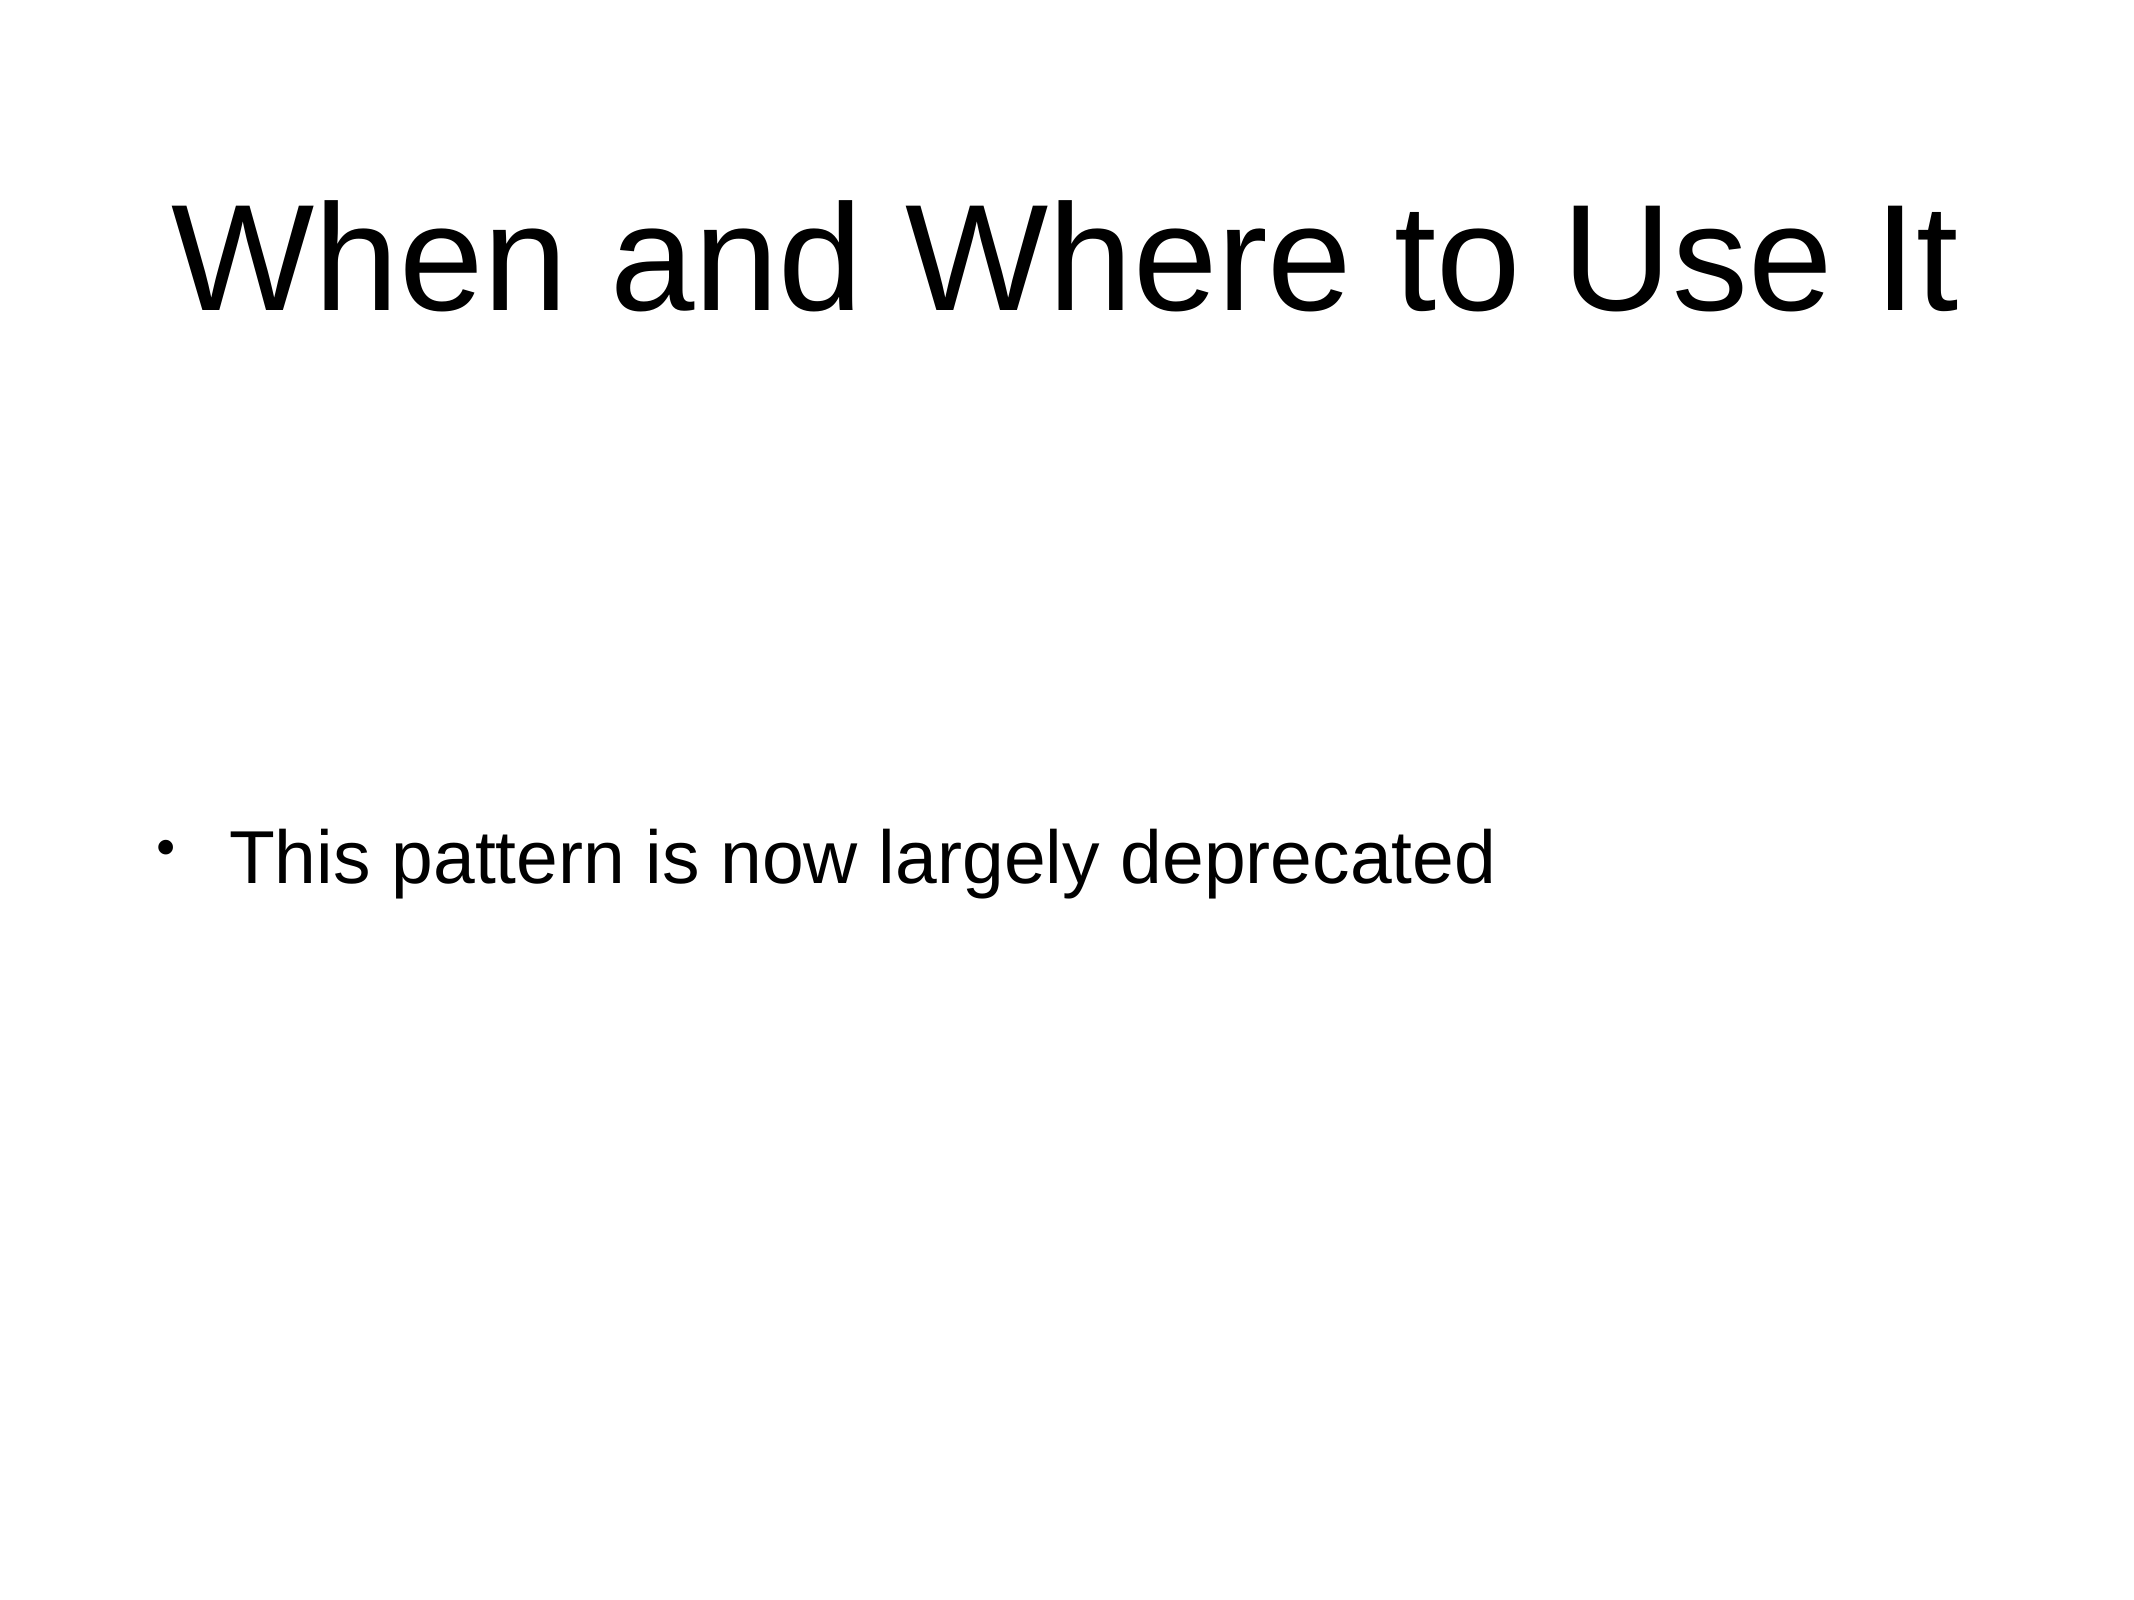

# When and Where to Use It
This pattern is now largely deprecated